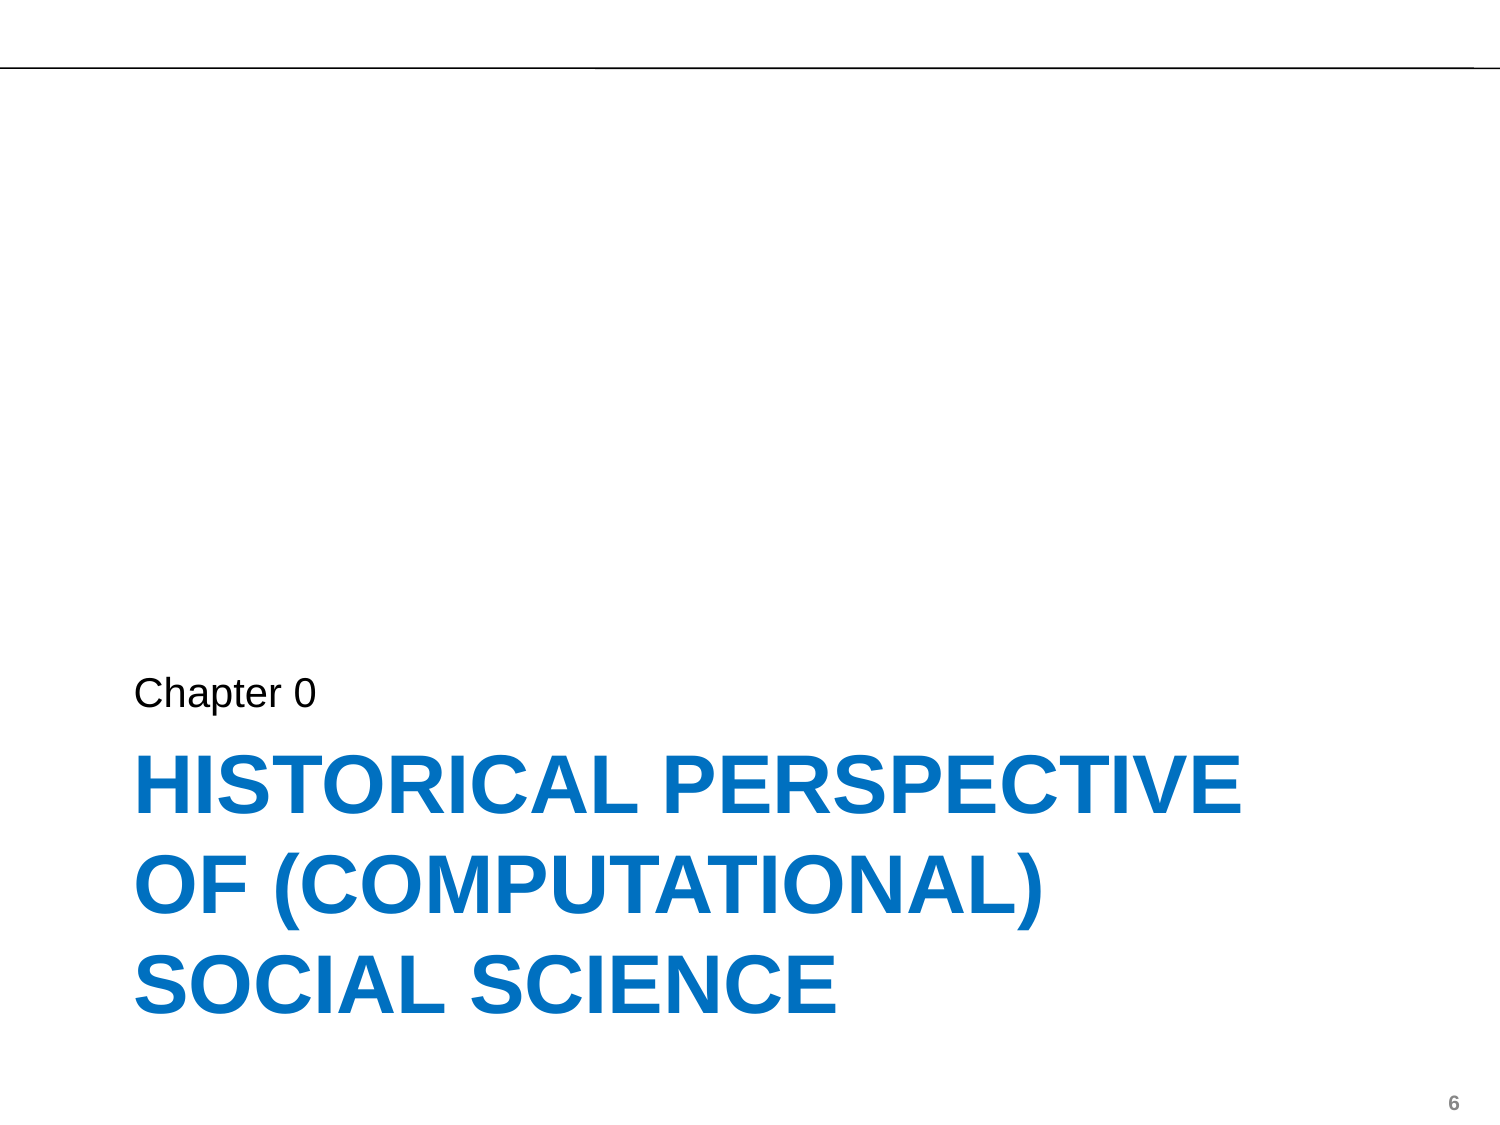

Chapter 0
# Historical perspective of (computational) social science